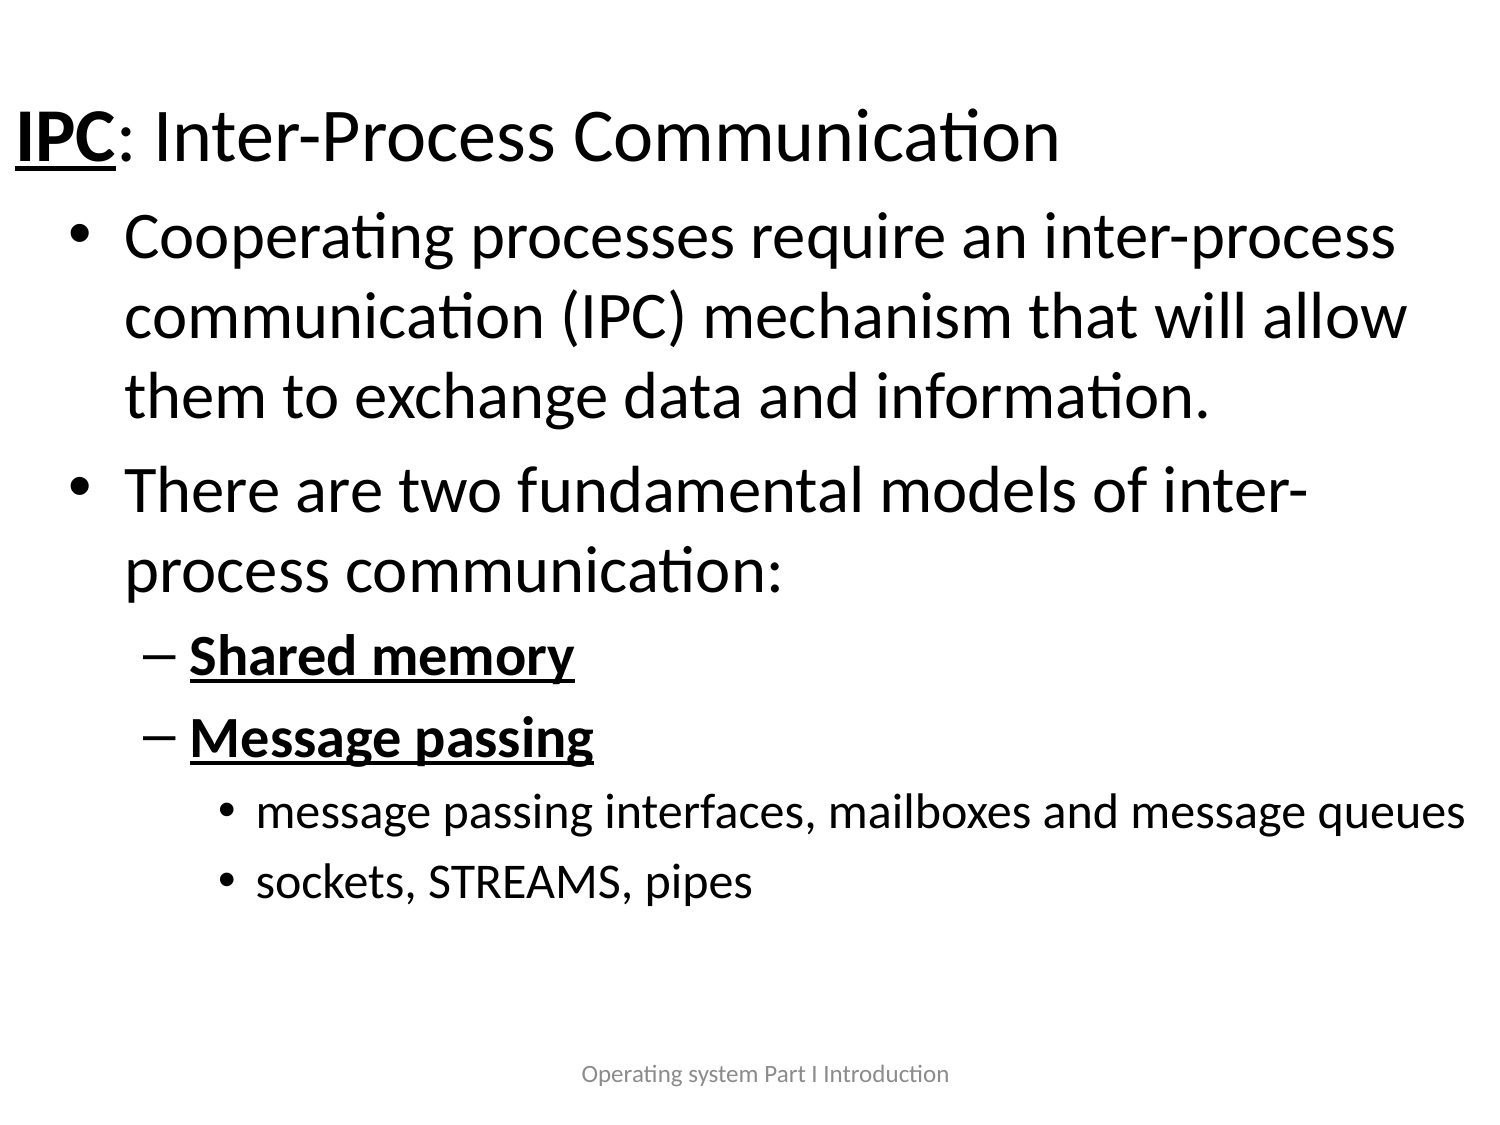

# IPC: Inter-Process Communication
Cooperating processes require an inter-process communication (IPC) mechanism that will allow them to exchange data and information.
There are two fundamental models of inter-process communication:
Shared memory
Message passing
message passing interfaces, mailboxes and message queues
sockets, STREAMS, pipes
Operating system Part I Introduction